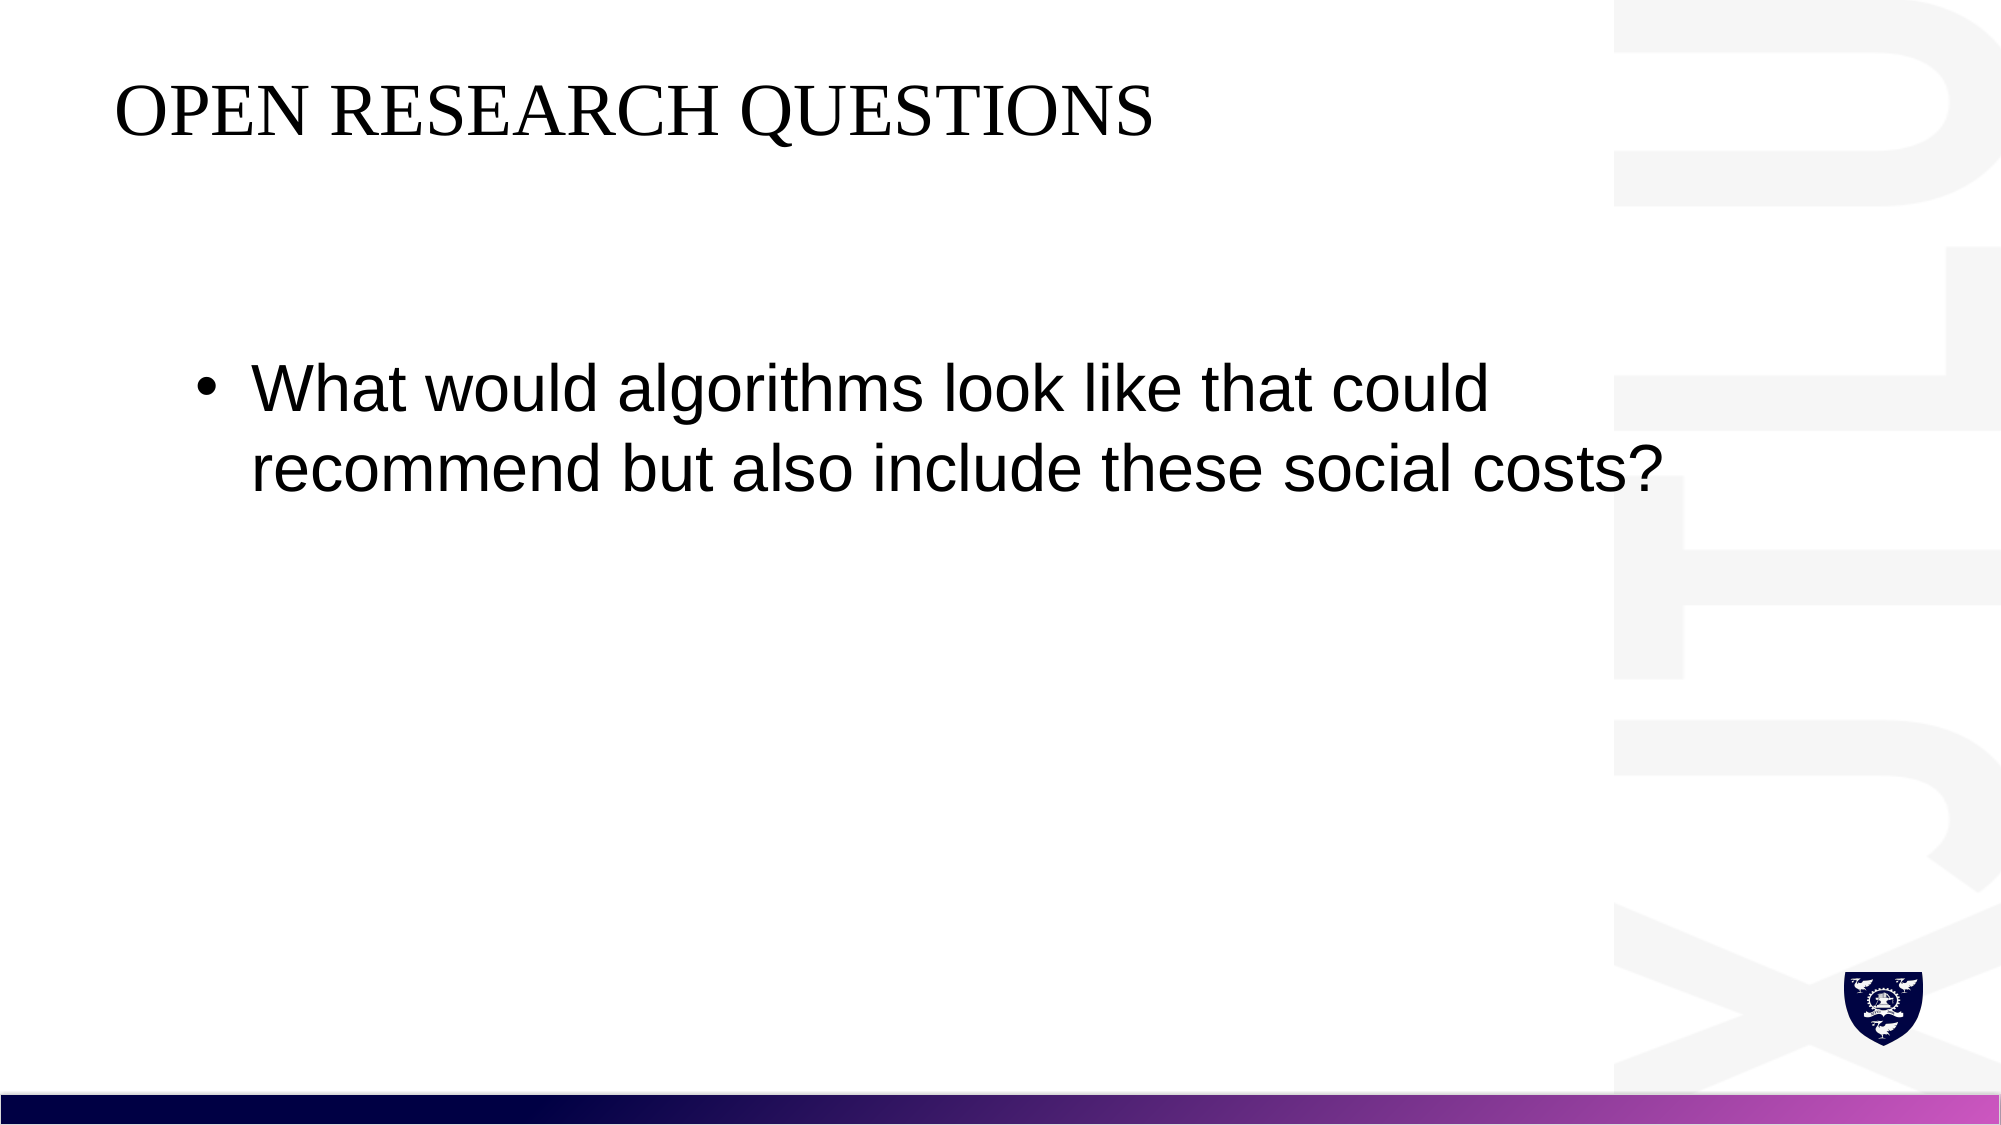

# Open research questions
What would algorithms look like that could recommend but also include these social costs?